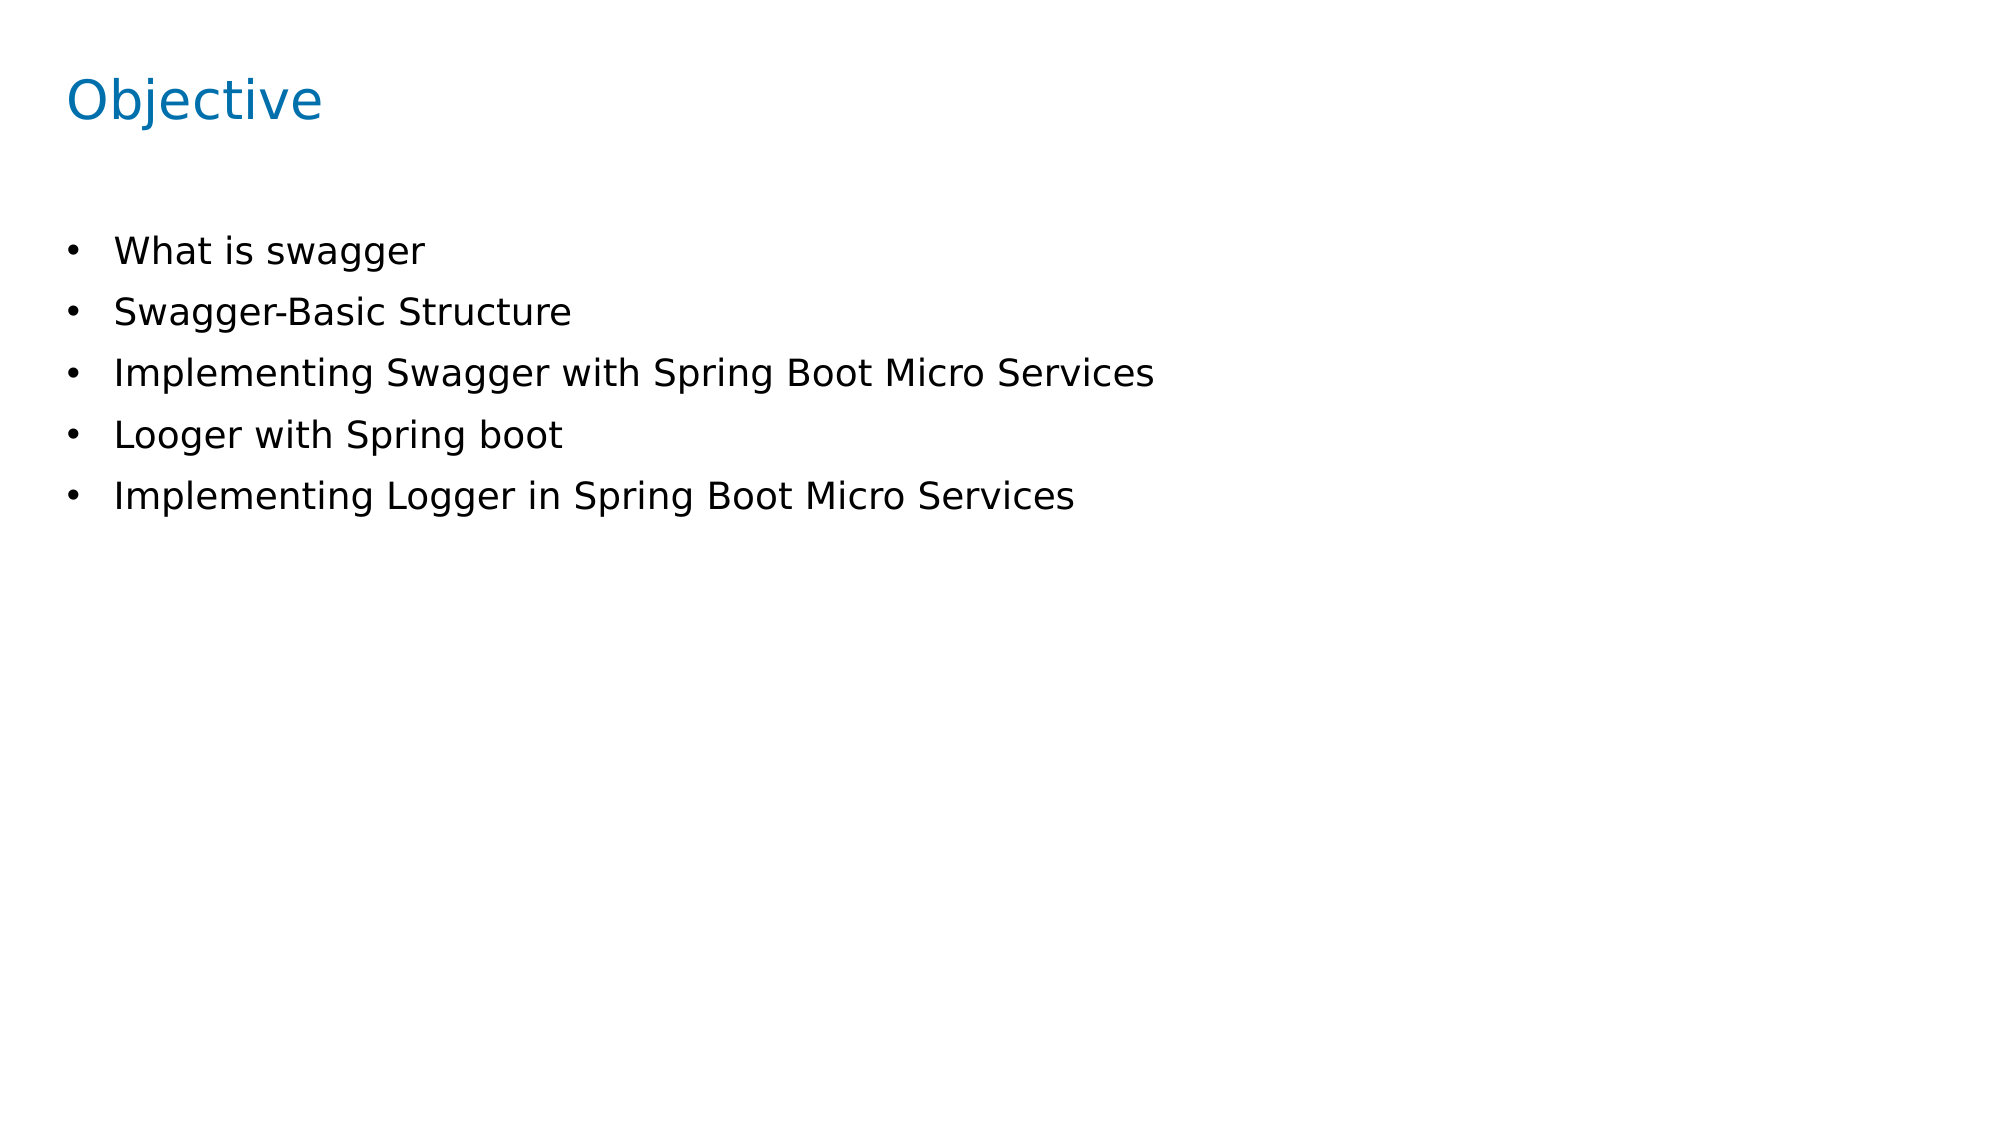

# Objective
What is swagger
Swagger-Basic Structure
Implementing Swagger with Spring Boot Micro Services
Looger with Spring boot
Implementing Logger in Spring Boot Micro Services